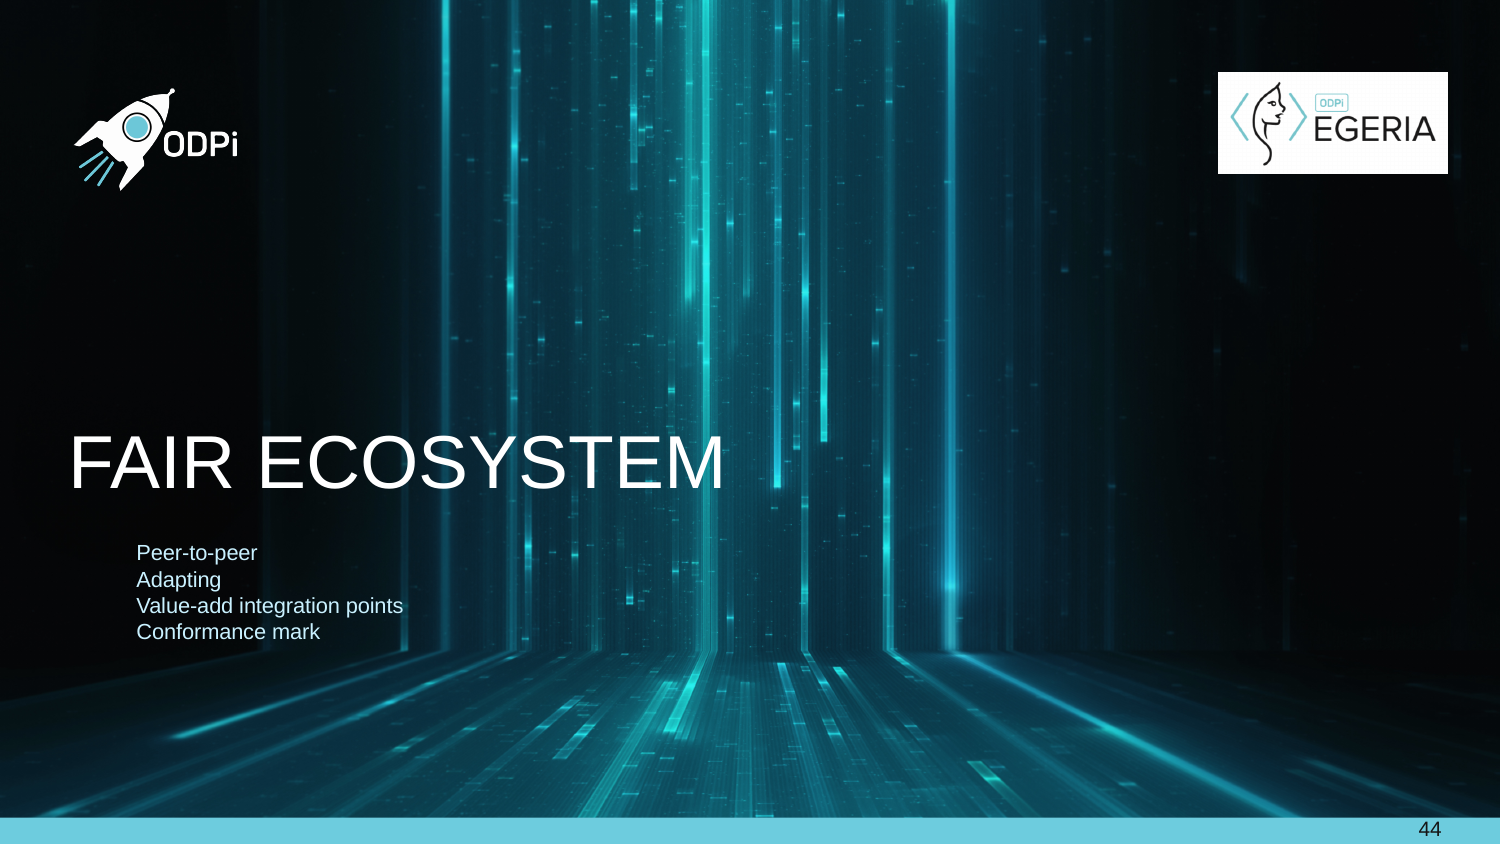

# Fair Ecosystem
Peer-to-peer
Adapting
Value-add integration points
Conformance mark
44